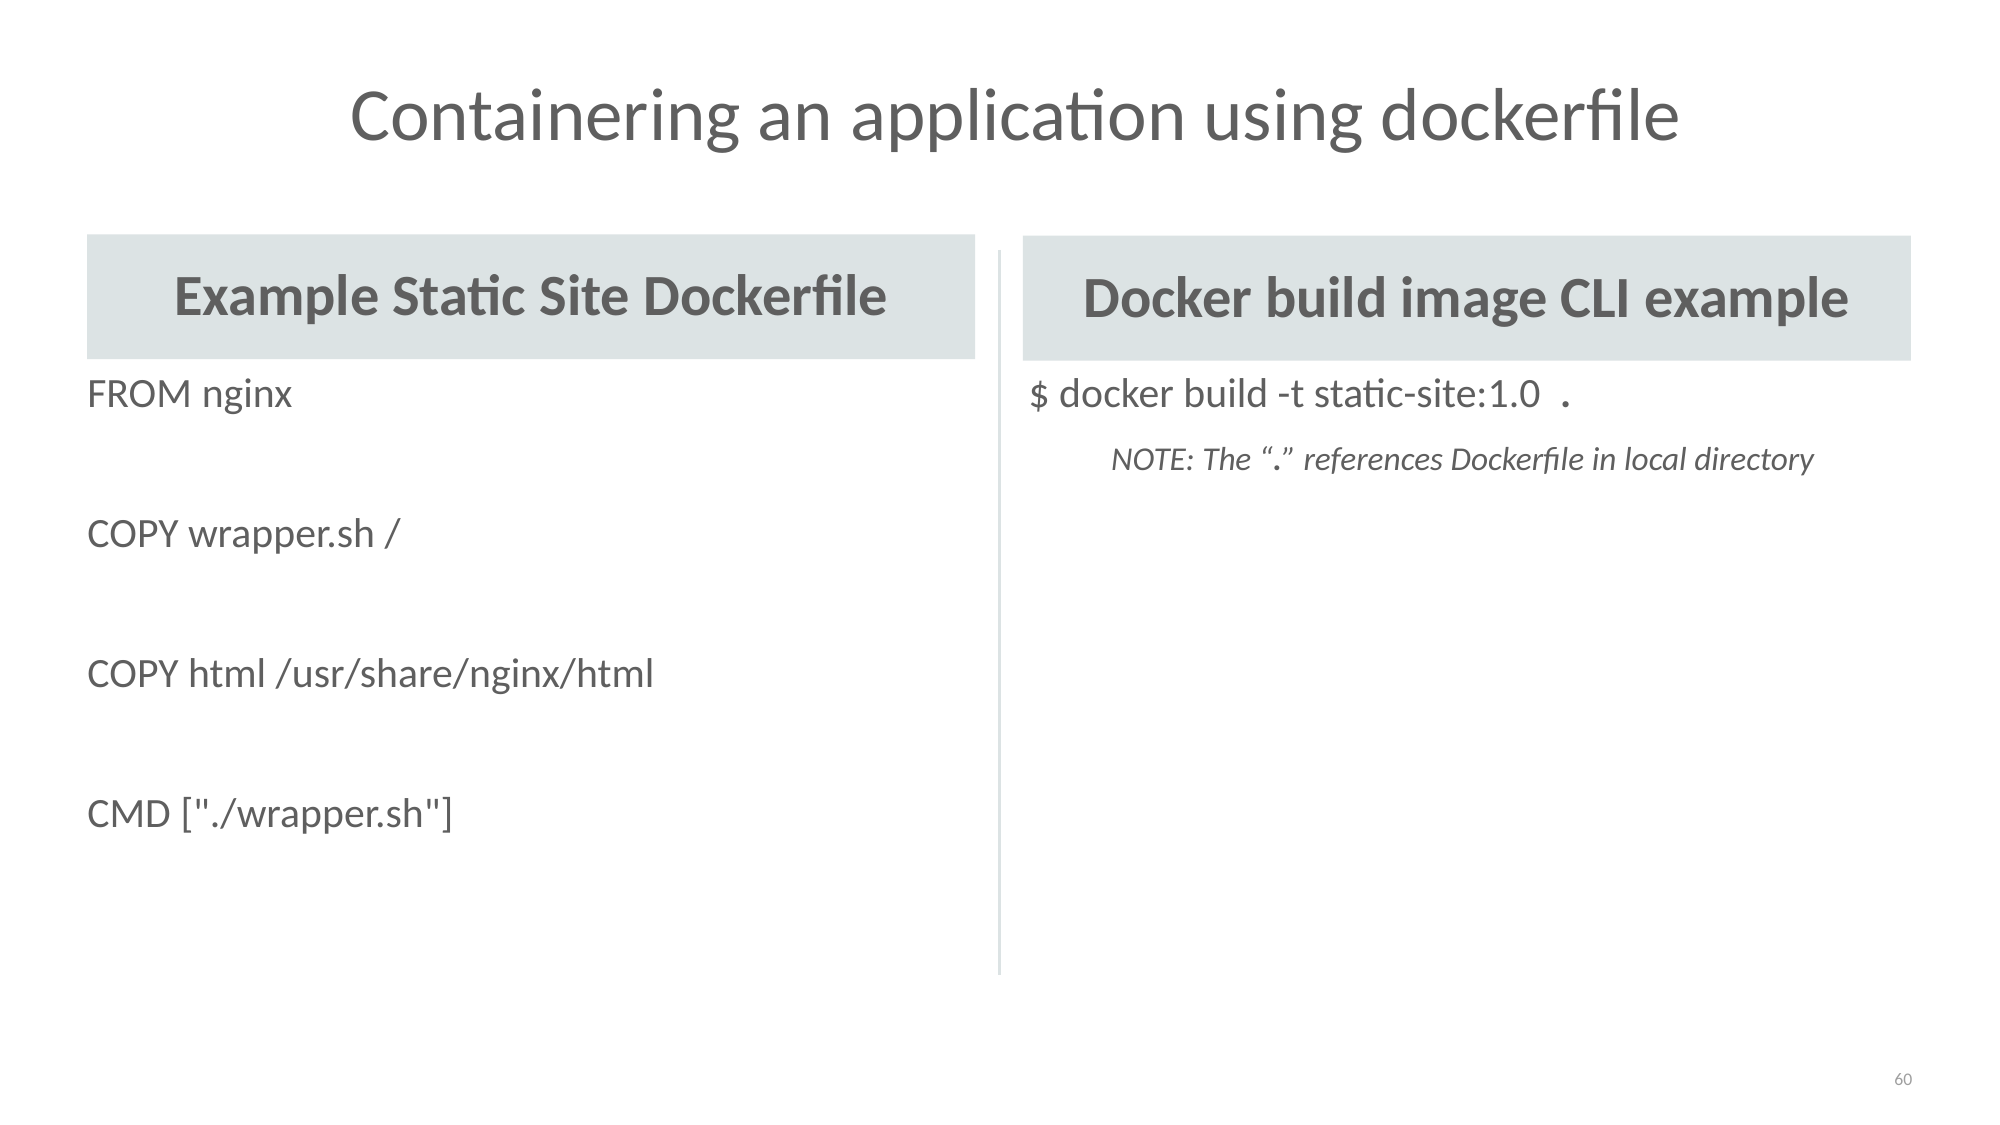

# Containering an application using dockerfile
Example Static Site Dockerfile
Docker build image CLI example
FROM nginx

COPY wrapper.sh /

COPY html /usr/share/nginx/html

CMD ["./wrapper.sh"]
$ docker build -t static-site:1.0  .
           NOTE: The “.” references Dockerfile in local directory

60
Oracle Confidential – Restricted